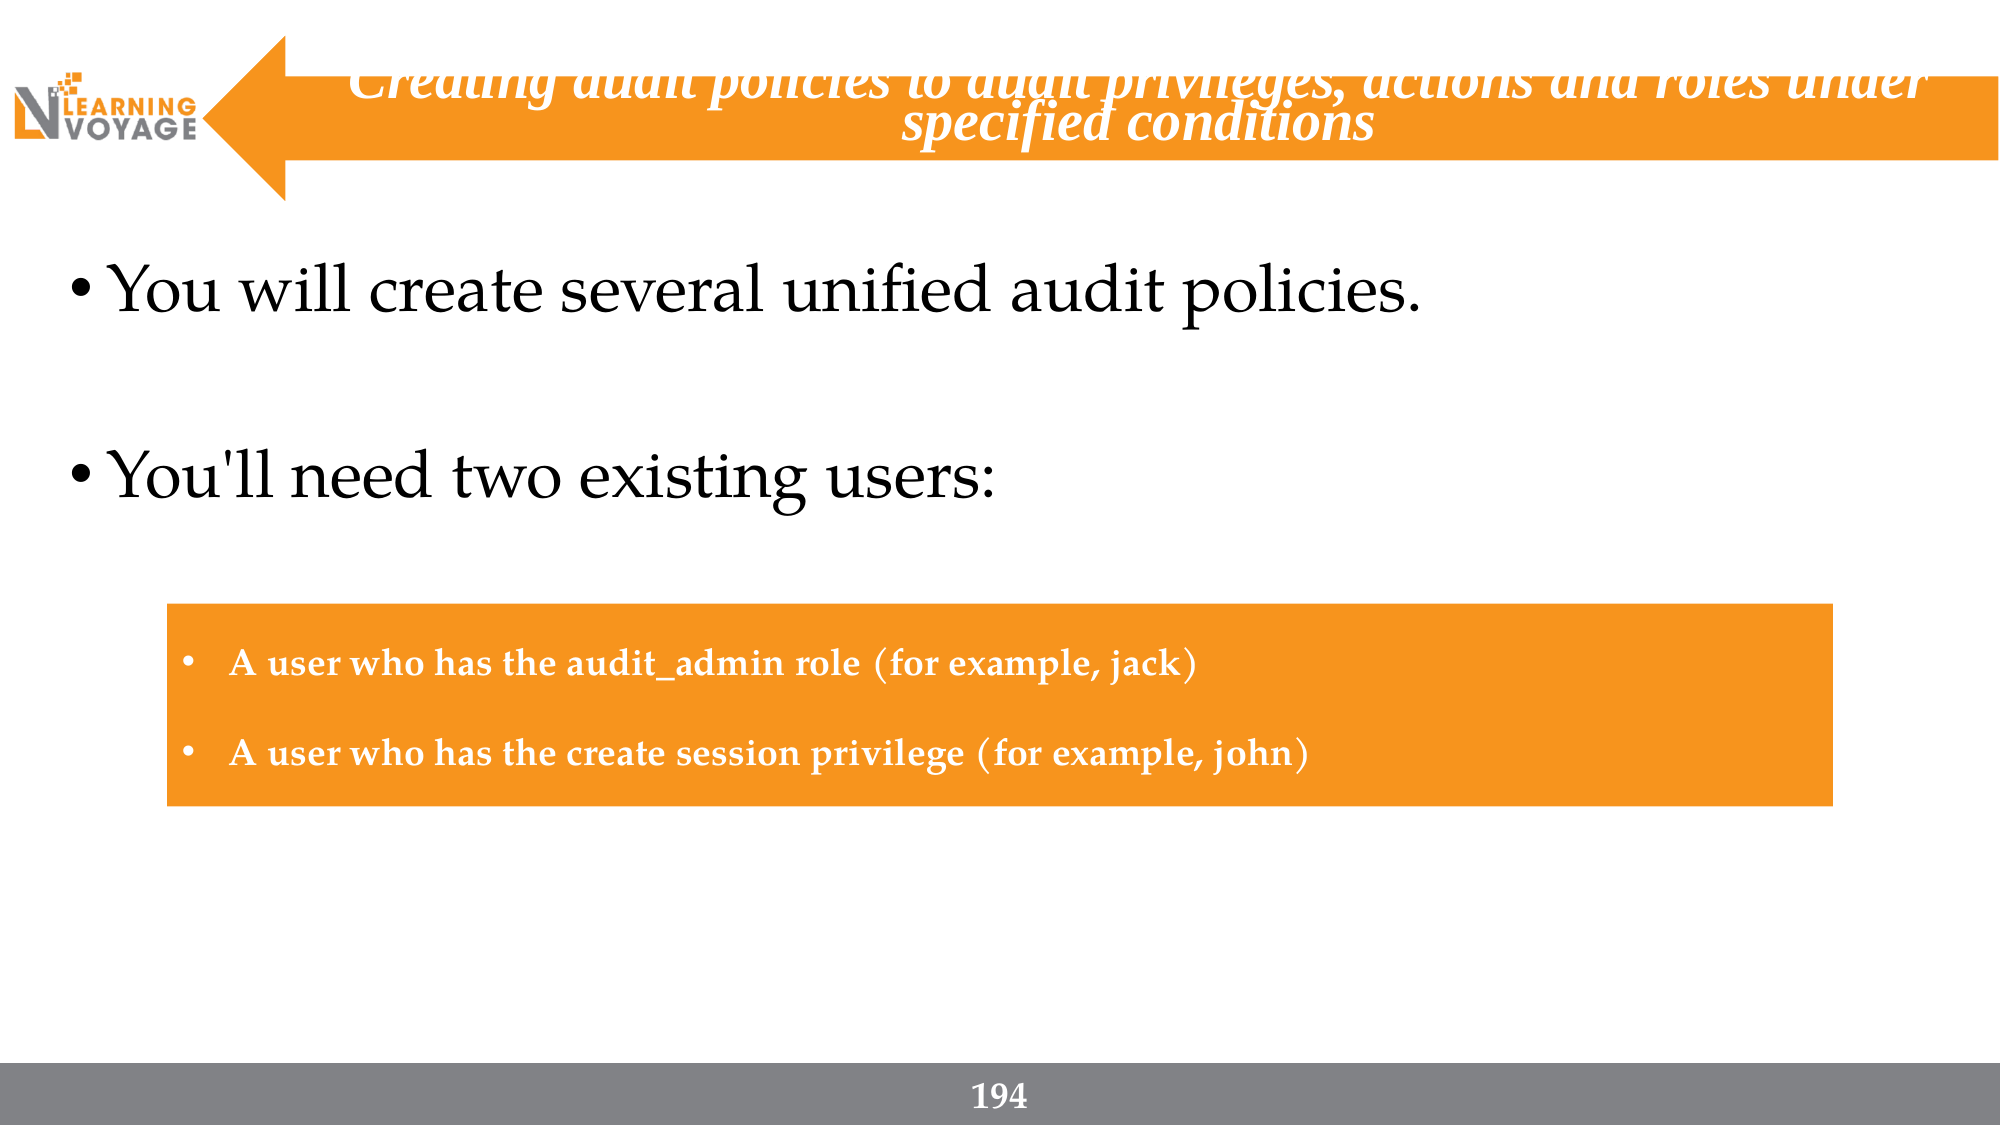

# Creating audit policies to audit privileges, actions and roles under specified conditions
You will create several unified audit policies.

You'll need two existing users:

A user who has the audit_admin role (for example, jack)

A user who has the create session privilege (for example, john)
194